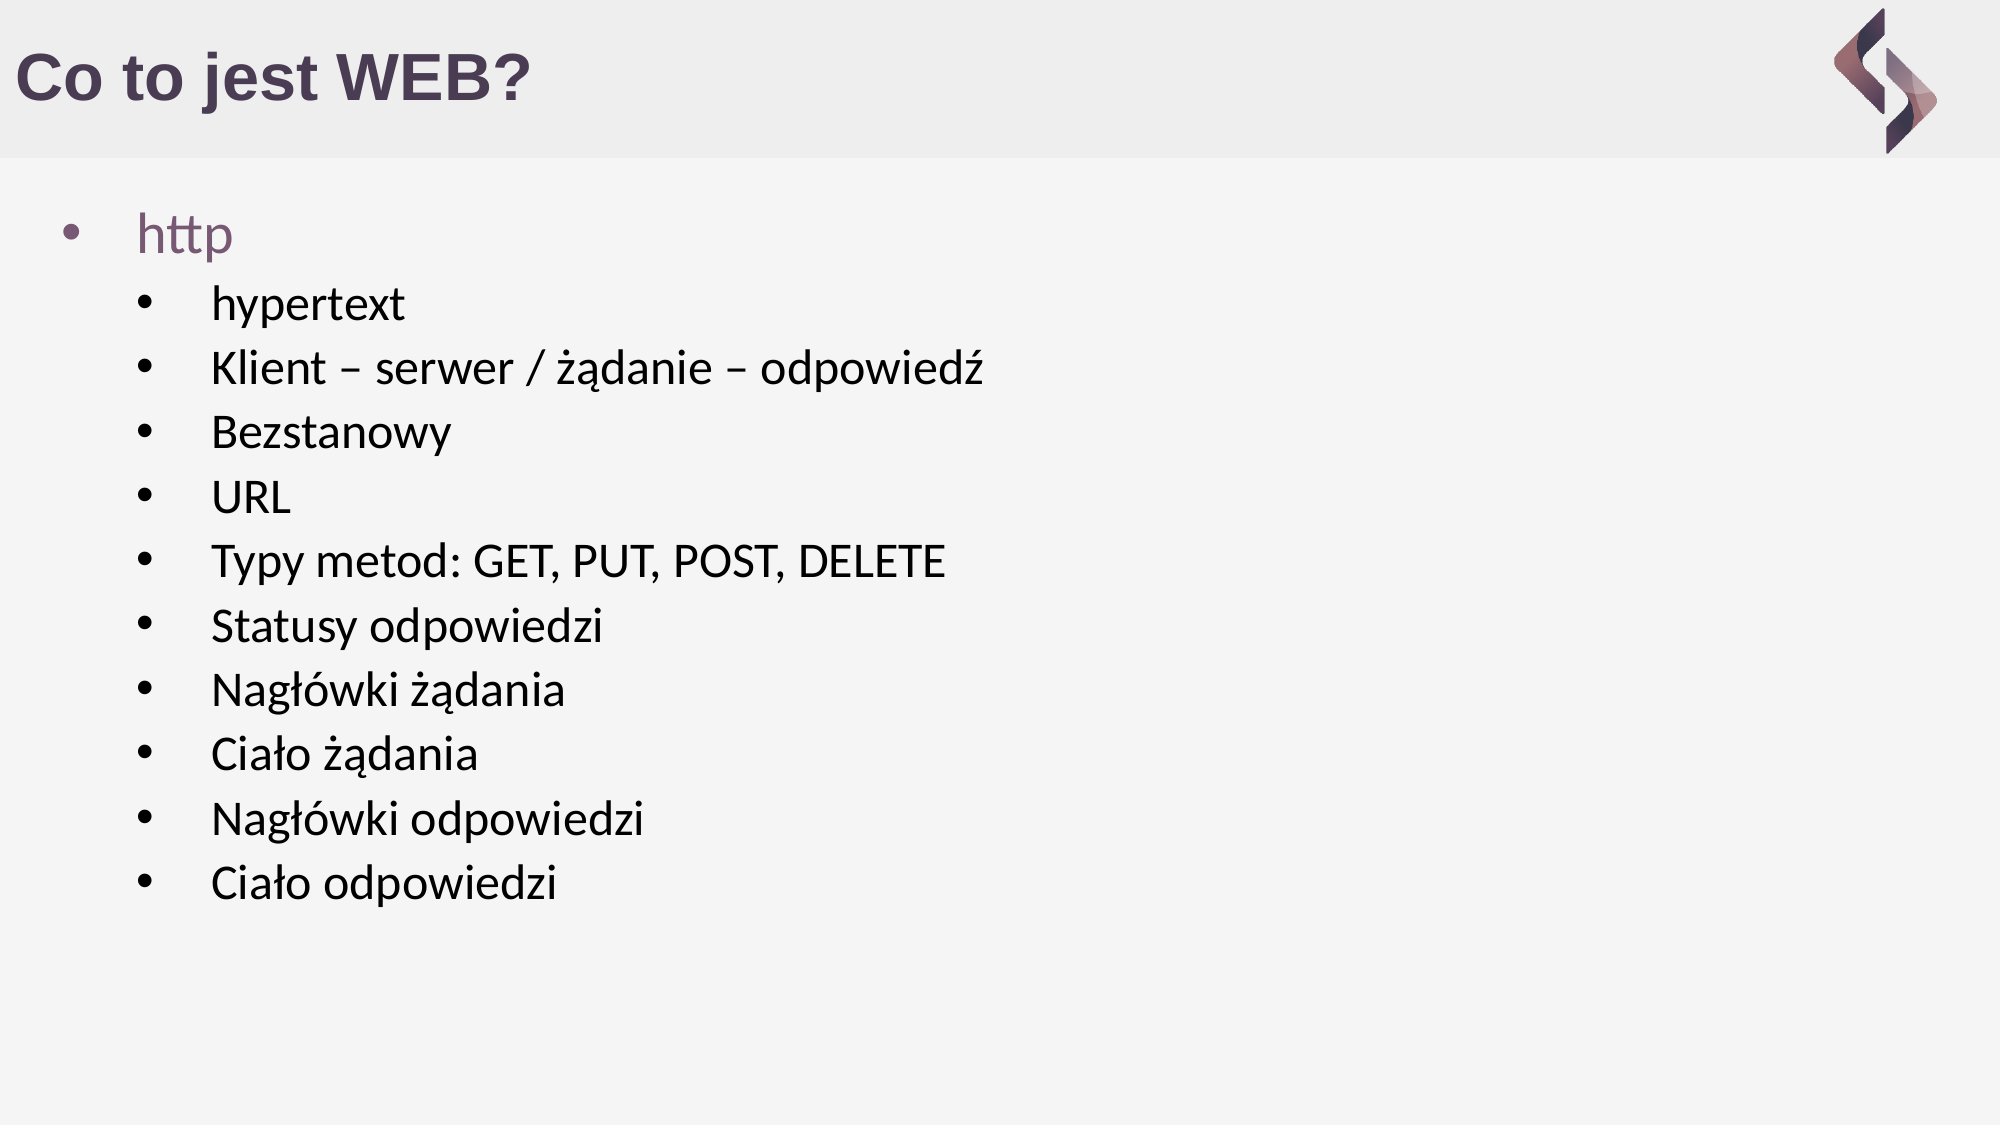

# Co to jest WEB?
http
hypertext
Klient – serwer / żądanie – odpowiedź
Bezstanowy
URL
Typy metod: GET, PUT, POST, DELETE
Statusy odpowiedzi
Nagłówki żądania
Ciało żądania
Nagłówki odpowiedzi
Ciało odpowiedzi